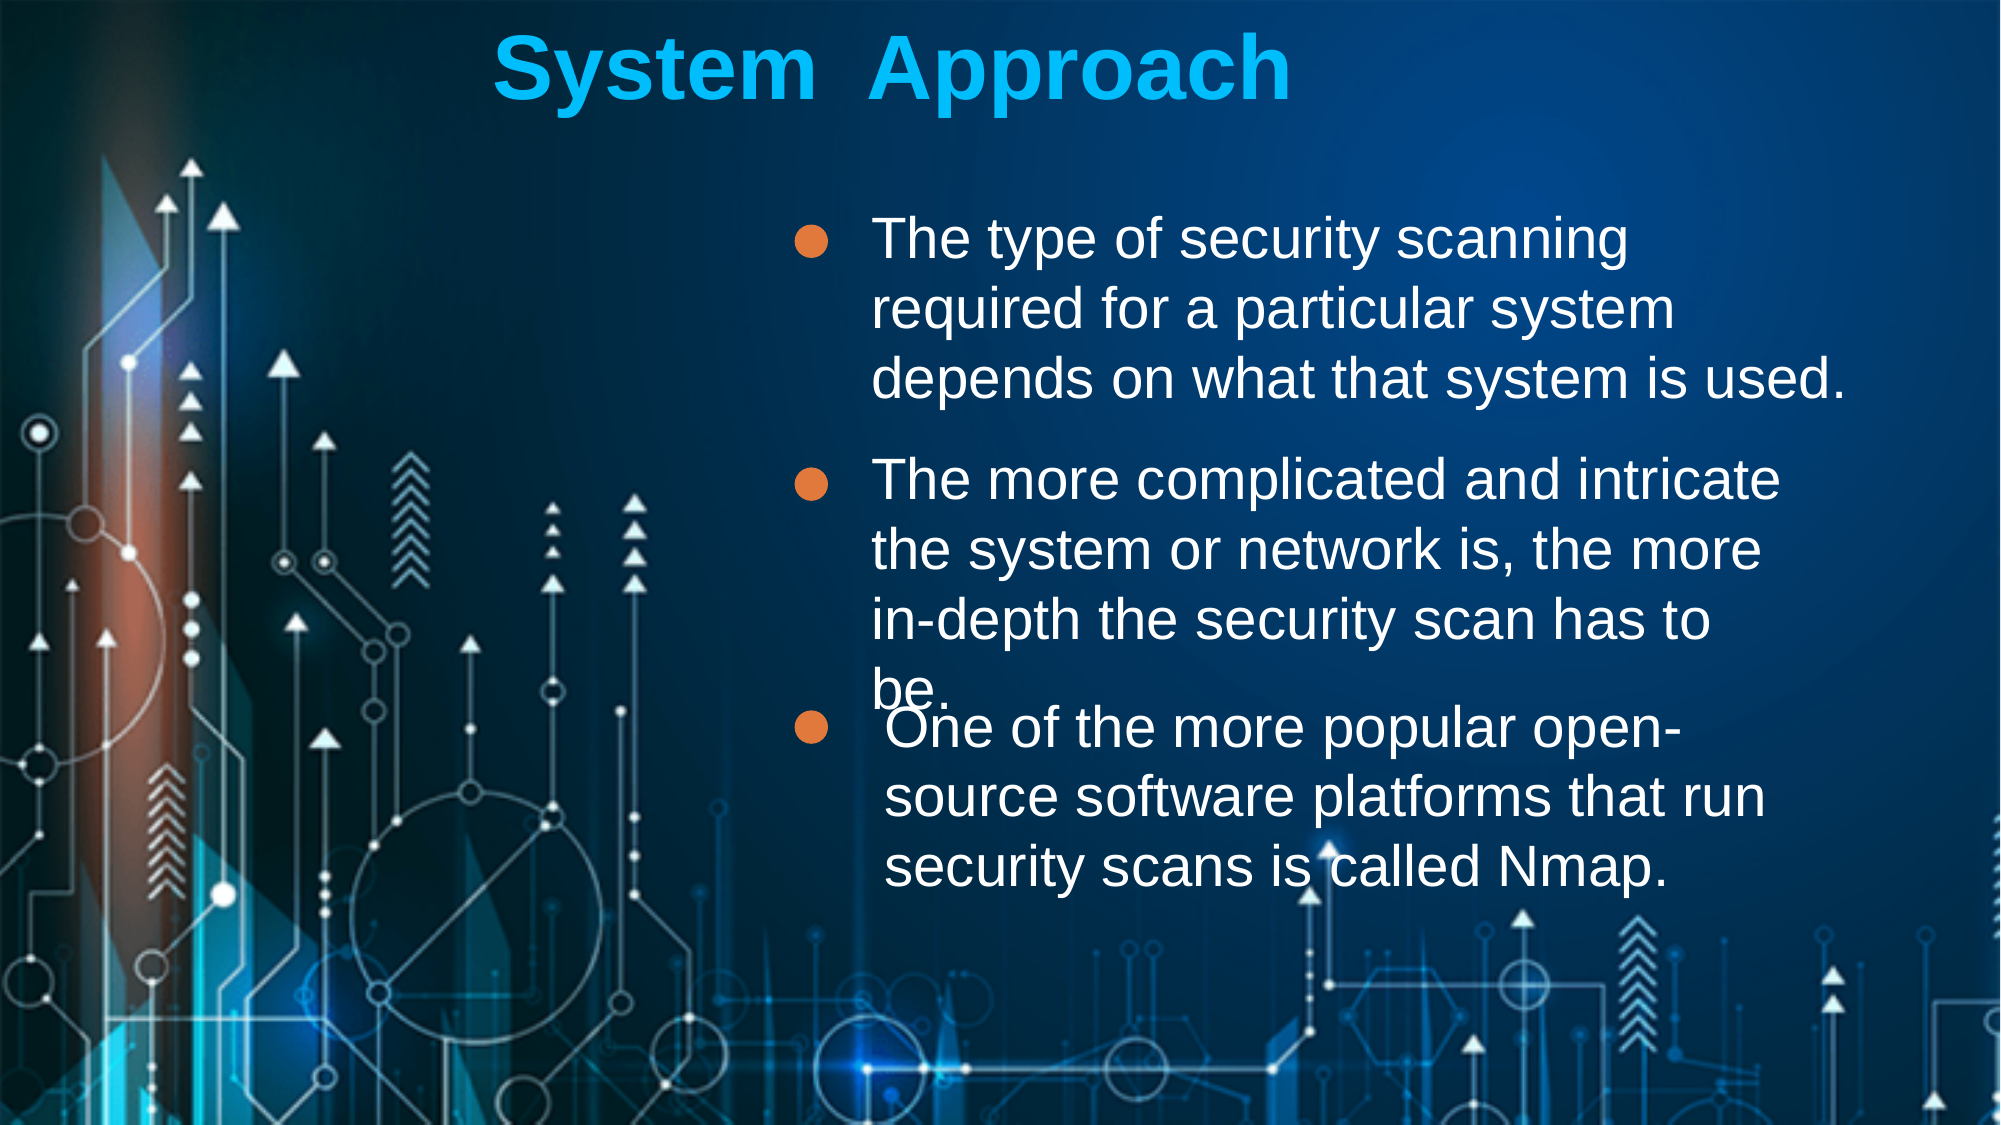

System  Approach
The type of security scanning required for a particular system depends on what that system is used.

The more complicated and intricate the system or network is, the more in-depth the security scan has to be.

One of the more popular open-source software platforms that run security scans is called Nmap.